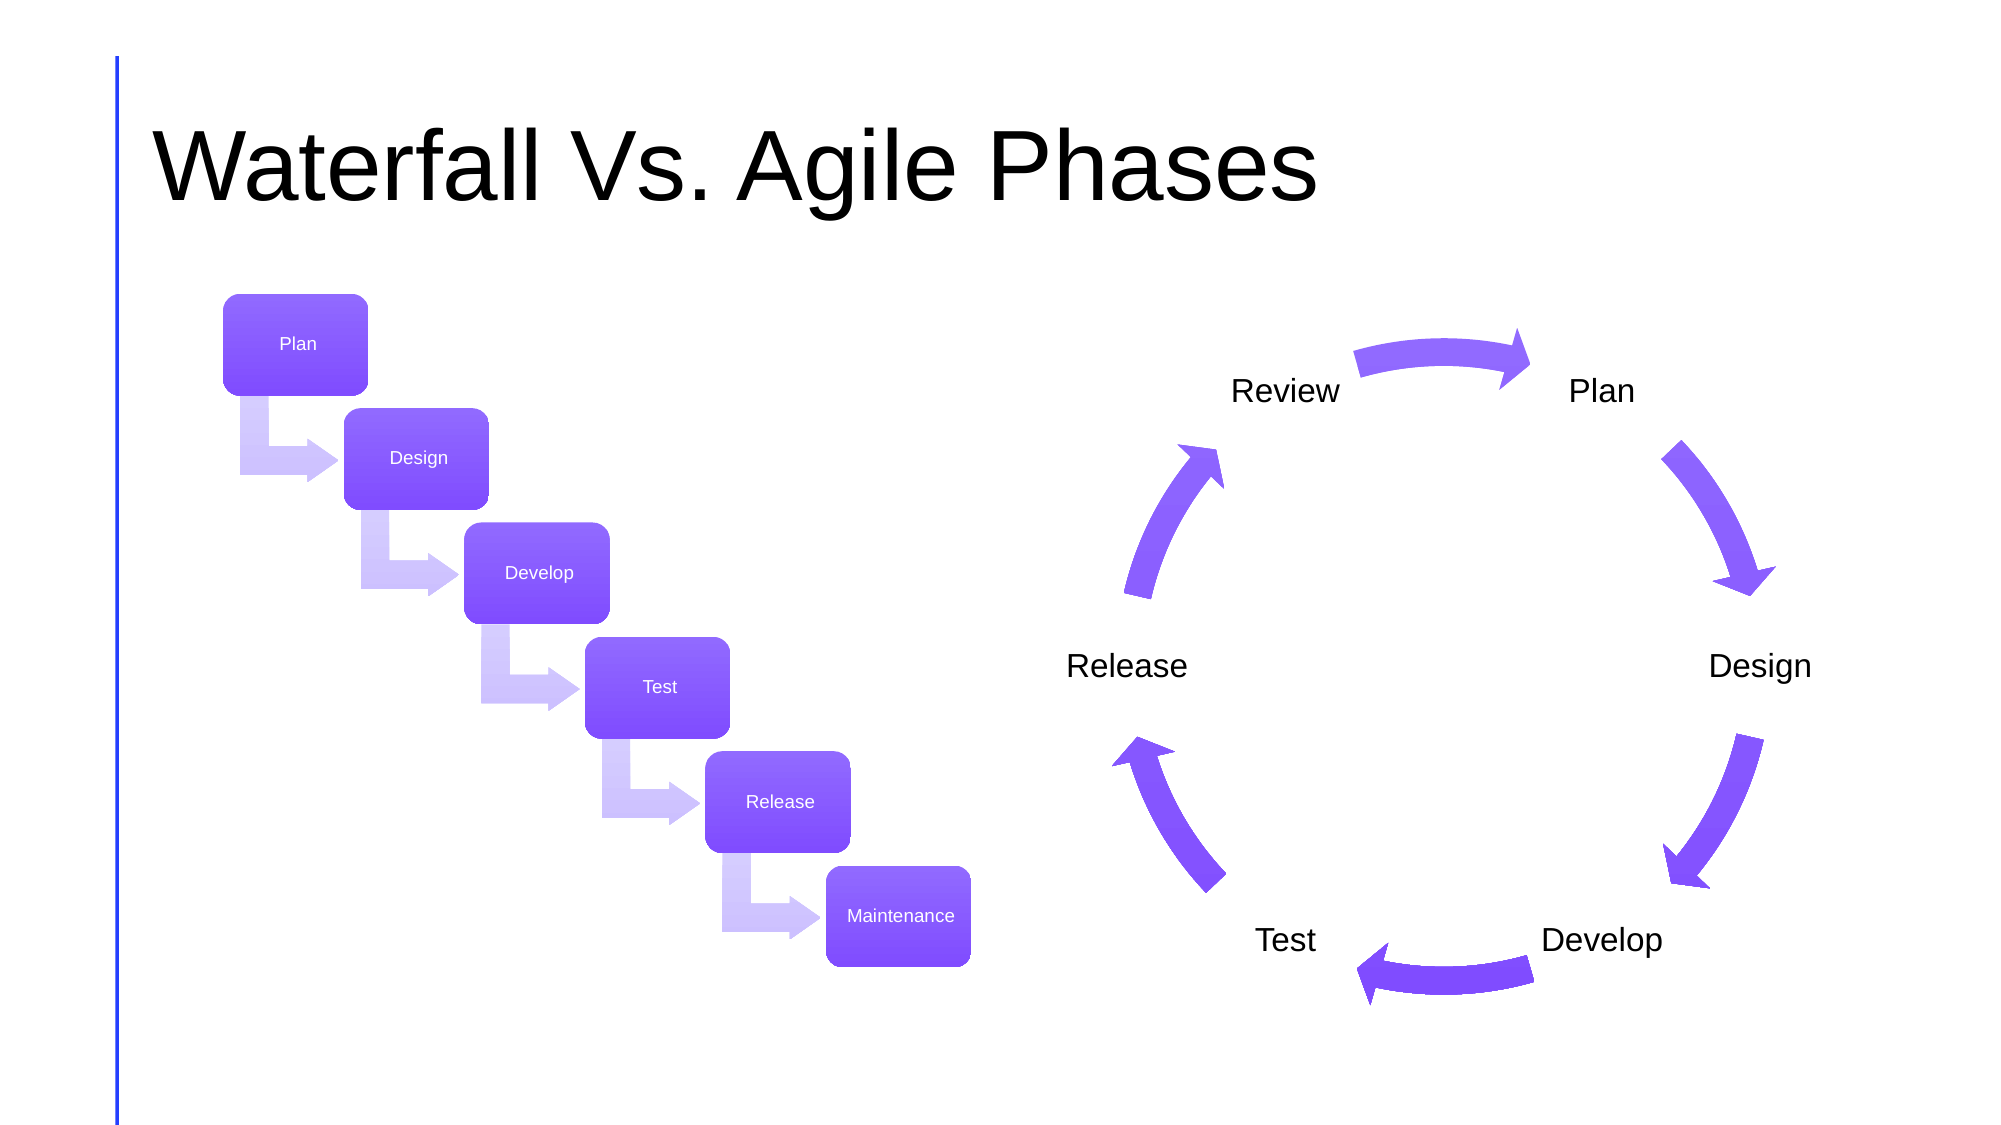

# Waterfall Vs. Agile Phases
Plan
Design
Develop
Test
Release
Maintenance
Plan
Design
Develop
Test
Release
Review